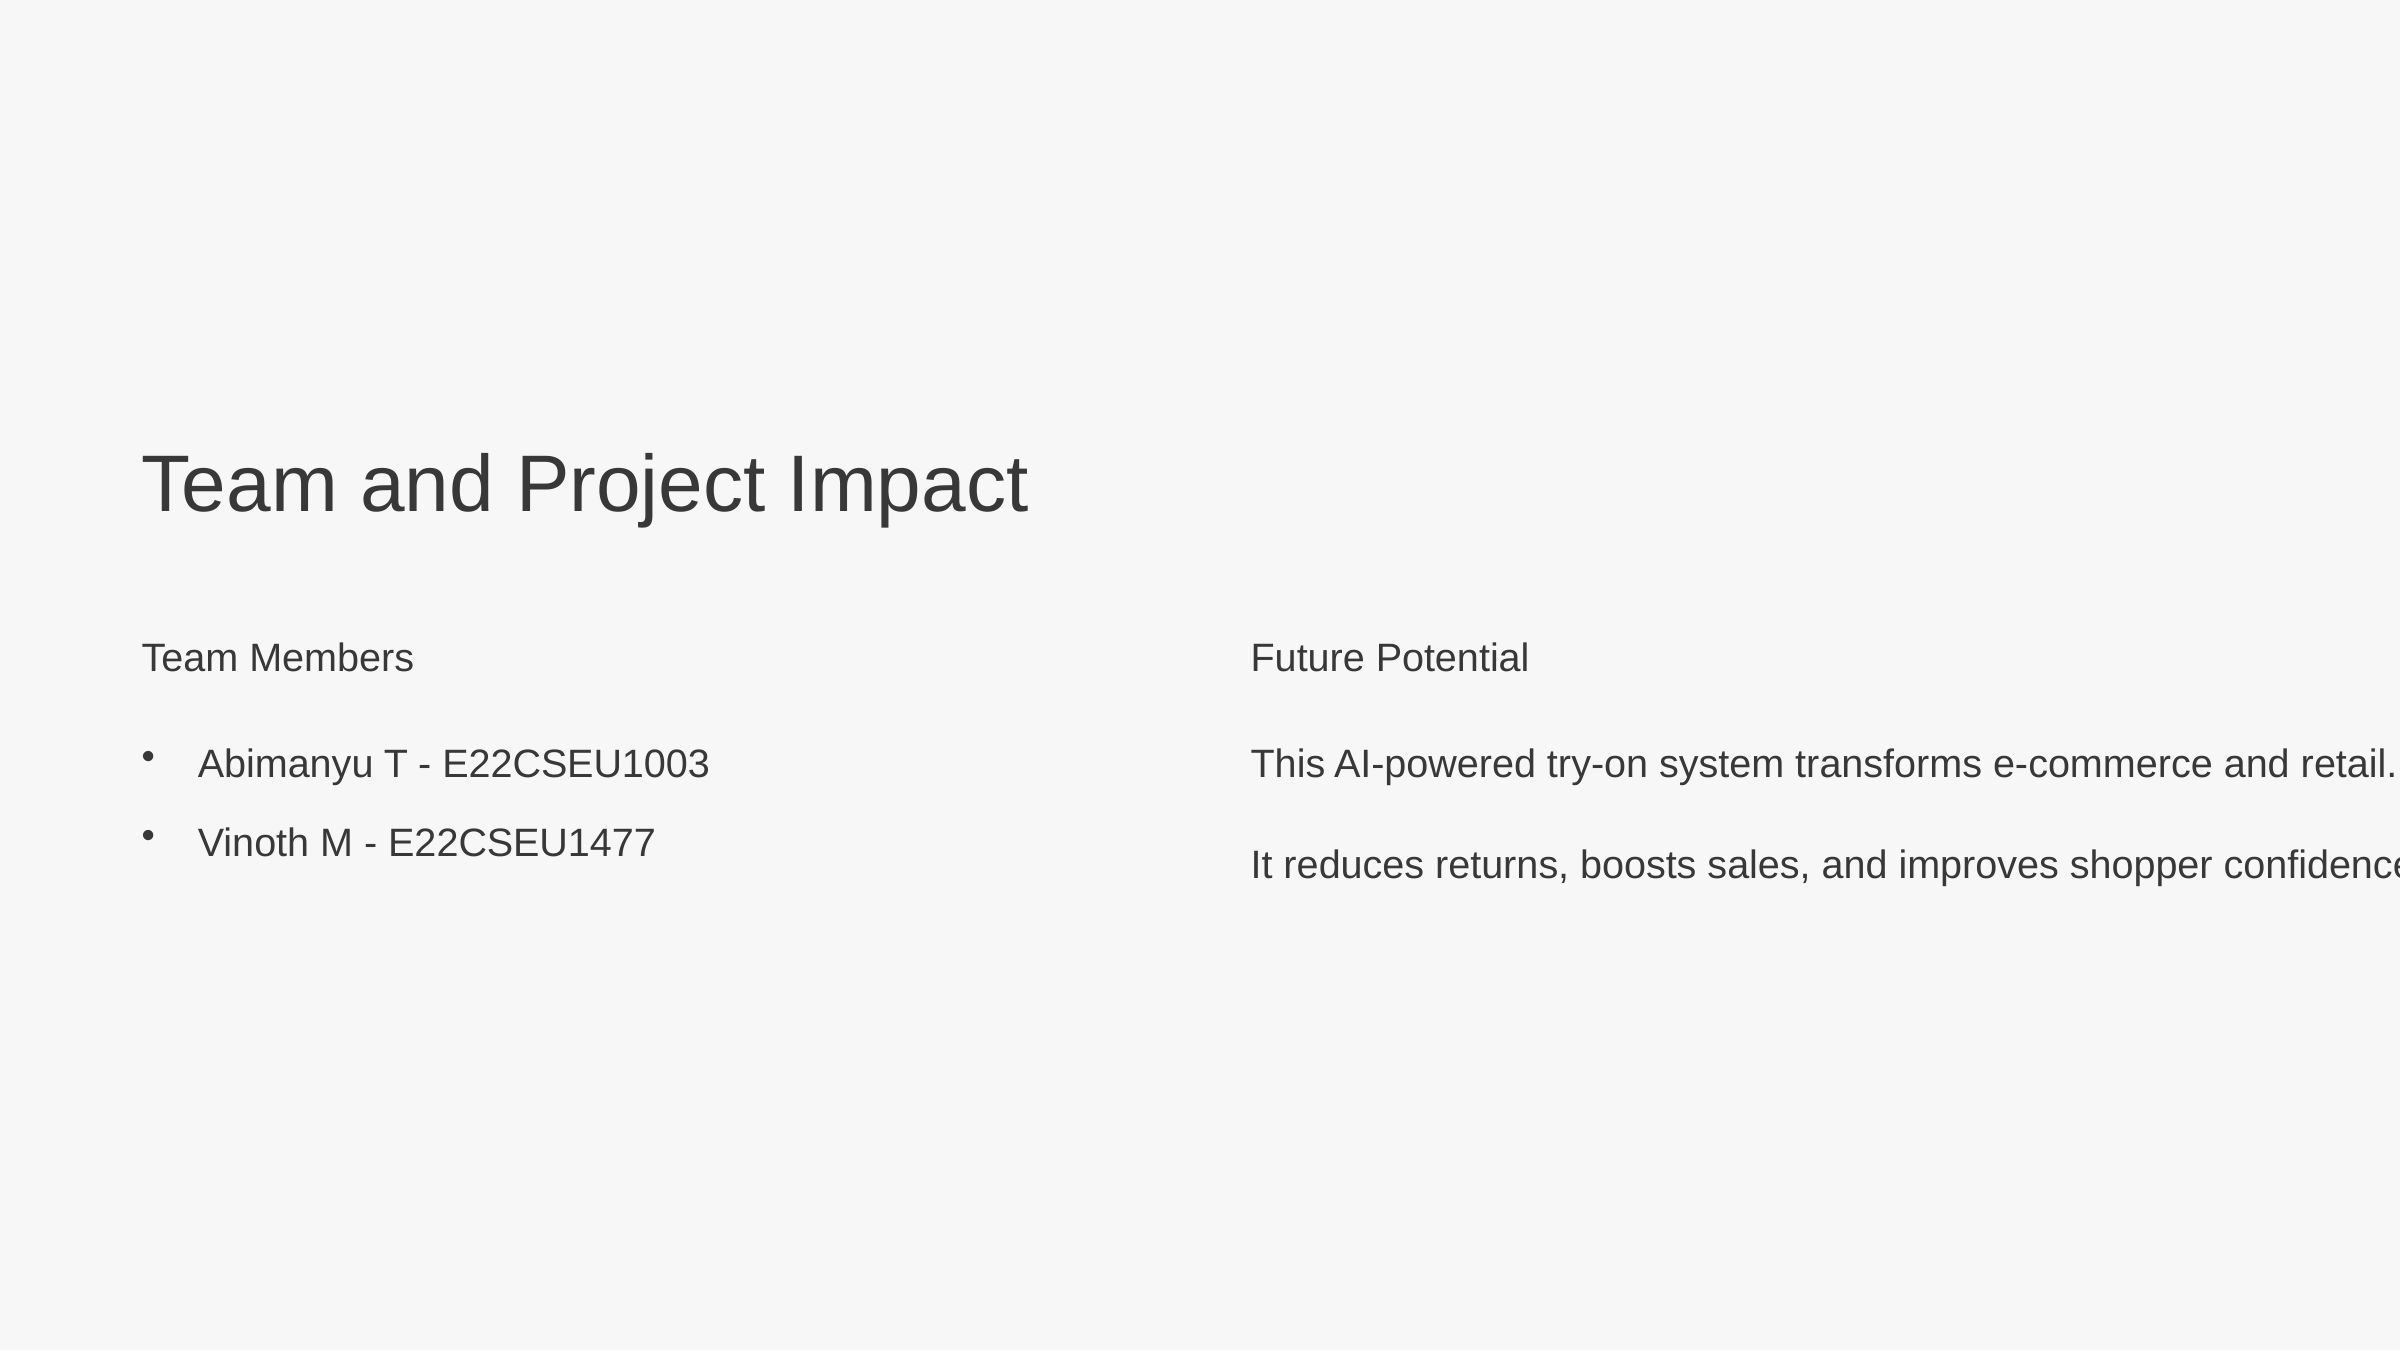

Team and Project Impact
Team Members
Future Potential
Abimanyu T - E22CSEU1003
This AI-powered try-on system transforms e-commerce and retail.
Vinoth M - E22CSEU1477
It reduces returns, boosts sales, and improves shopper confidence.